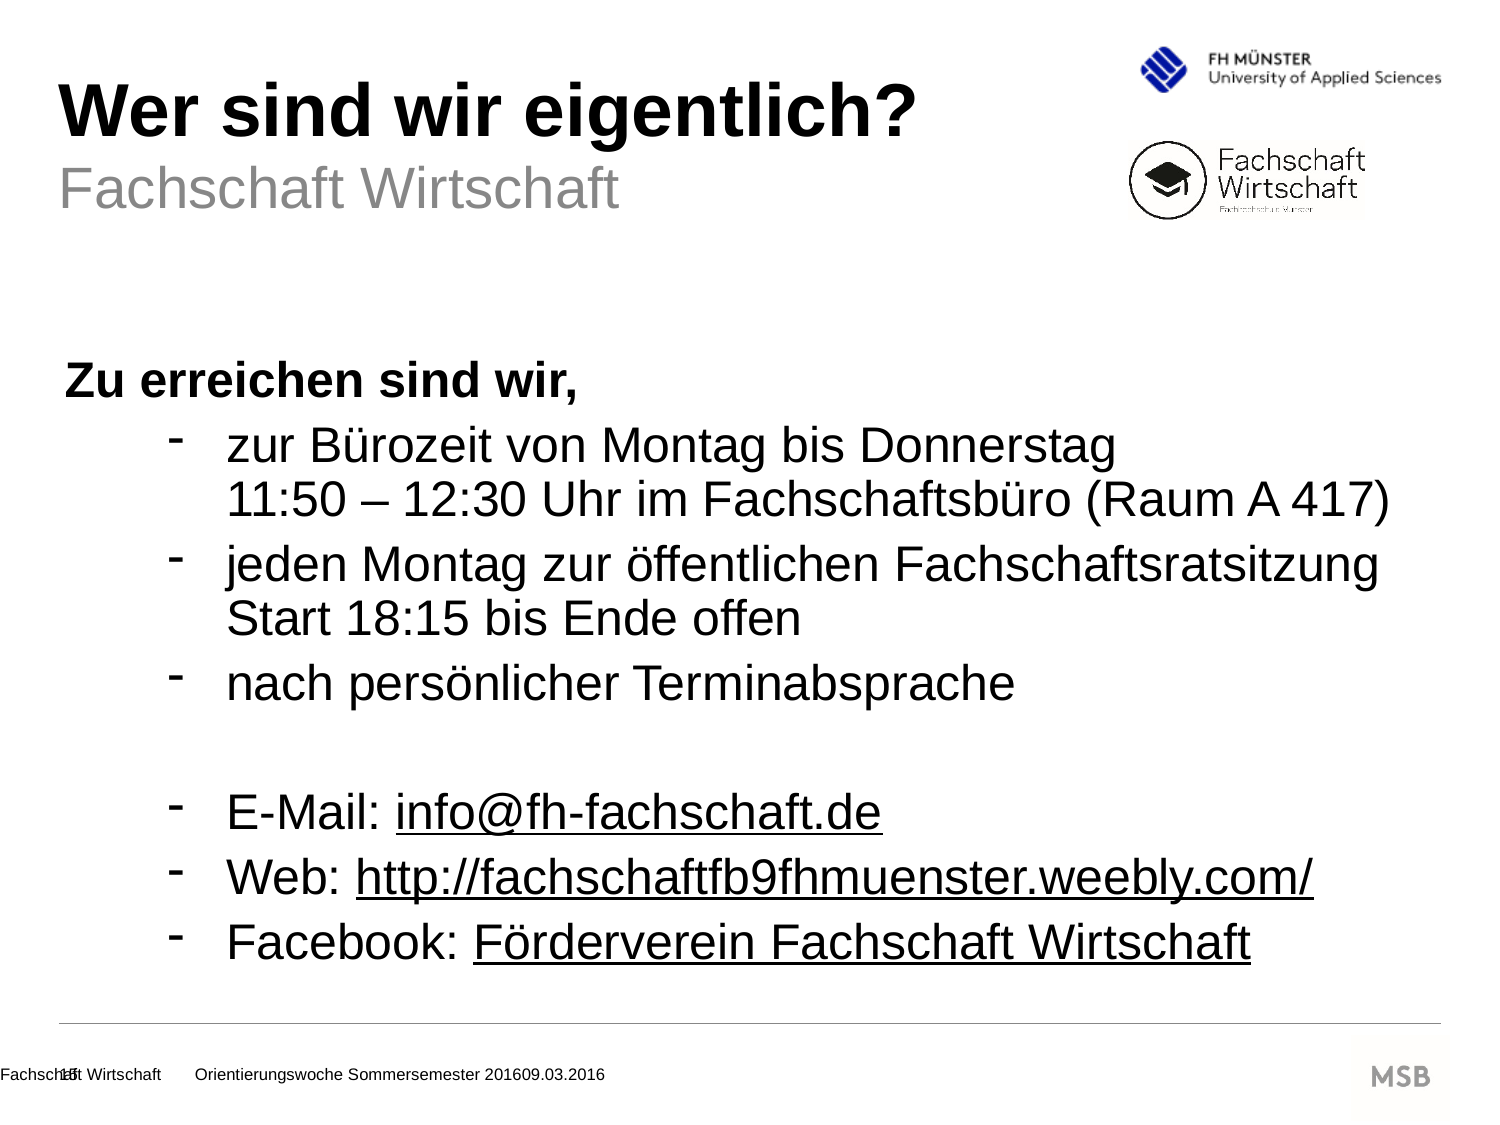

# Wer sind wir eigentlich?
Fachschaft Wirtschaft

Zu erreichen sind wir,
zur Bürozeit von Montag bis Donnerstag
11:50 – 12:30 Uhr im Fachschaftsbüro (Raum A 417)
jeden Montag zur öffentlichen Fachschaftsratsitzung
Start 18:15 bis Ende offen
nach persönlicher Terminabsprache

E-Mail: info@fh-fachschaft.de
Web: http://fachschaftfb9fhmuenster.weebly.com/
Facebook: Förderverein Fachschaft Wirtschaft

		Fachschaft Wirtschaft 	 Orientierungswoche Sommersemester 2016		09.03.2016